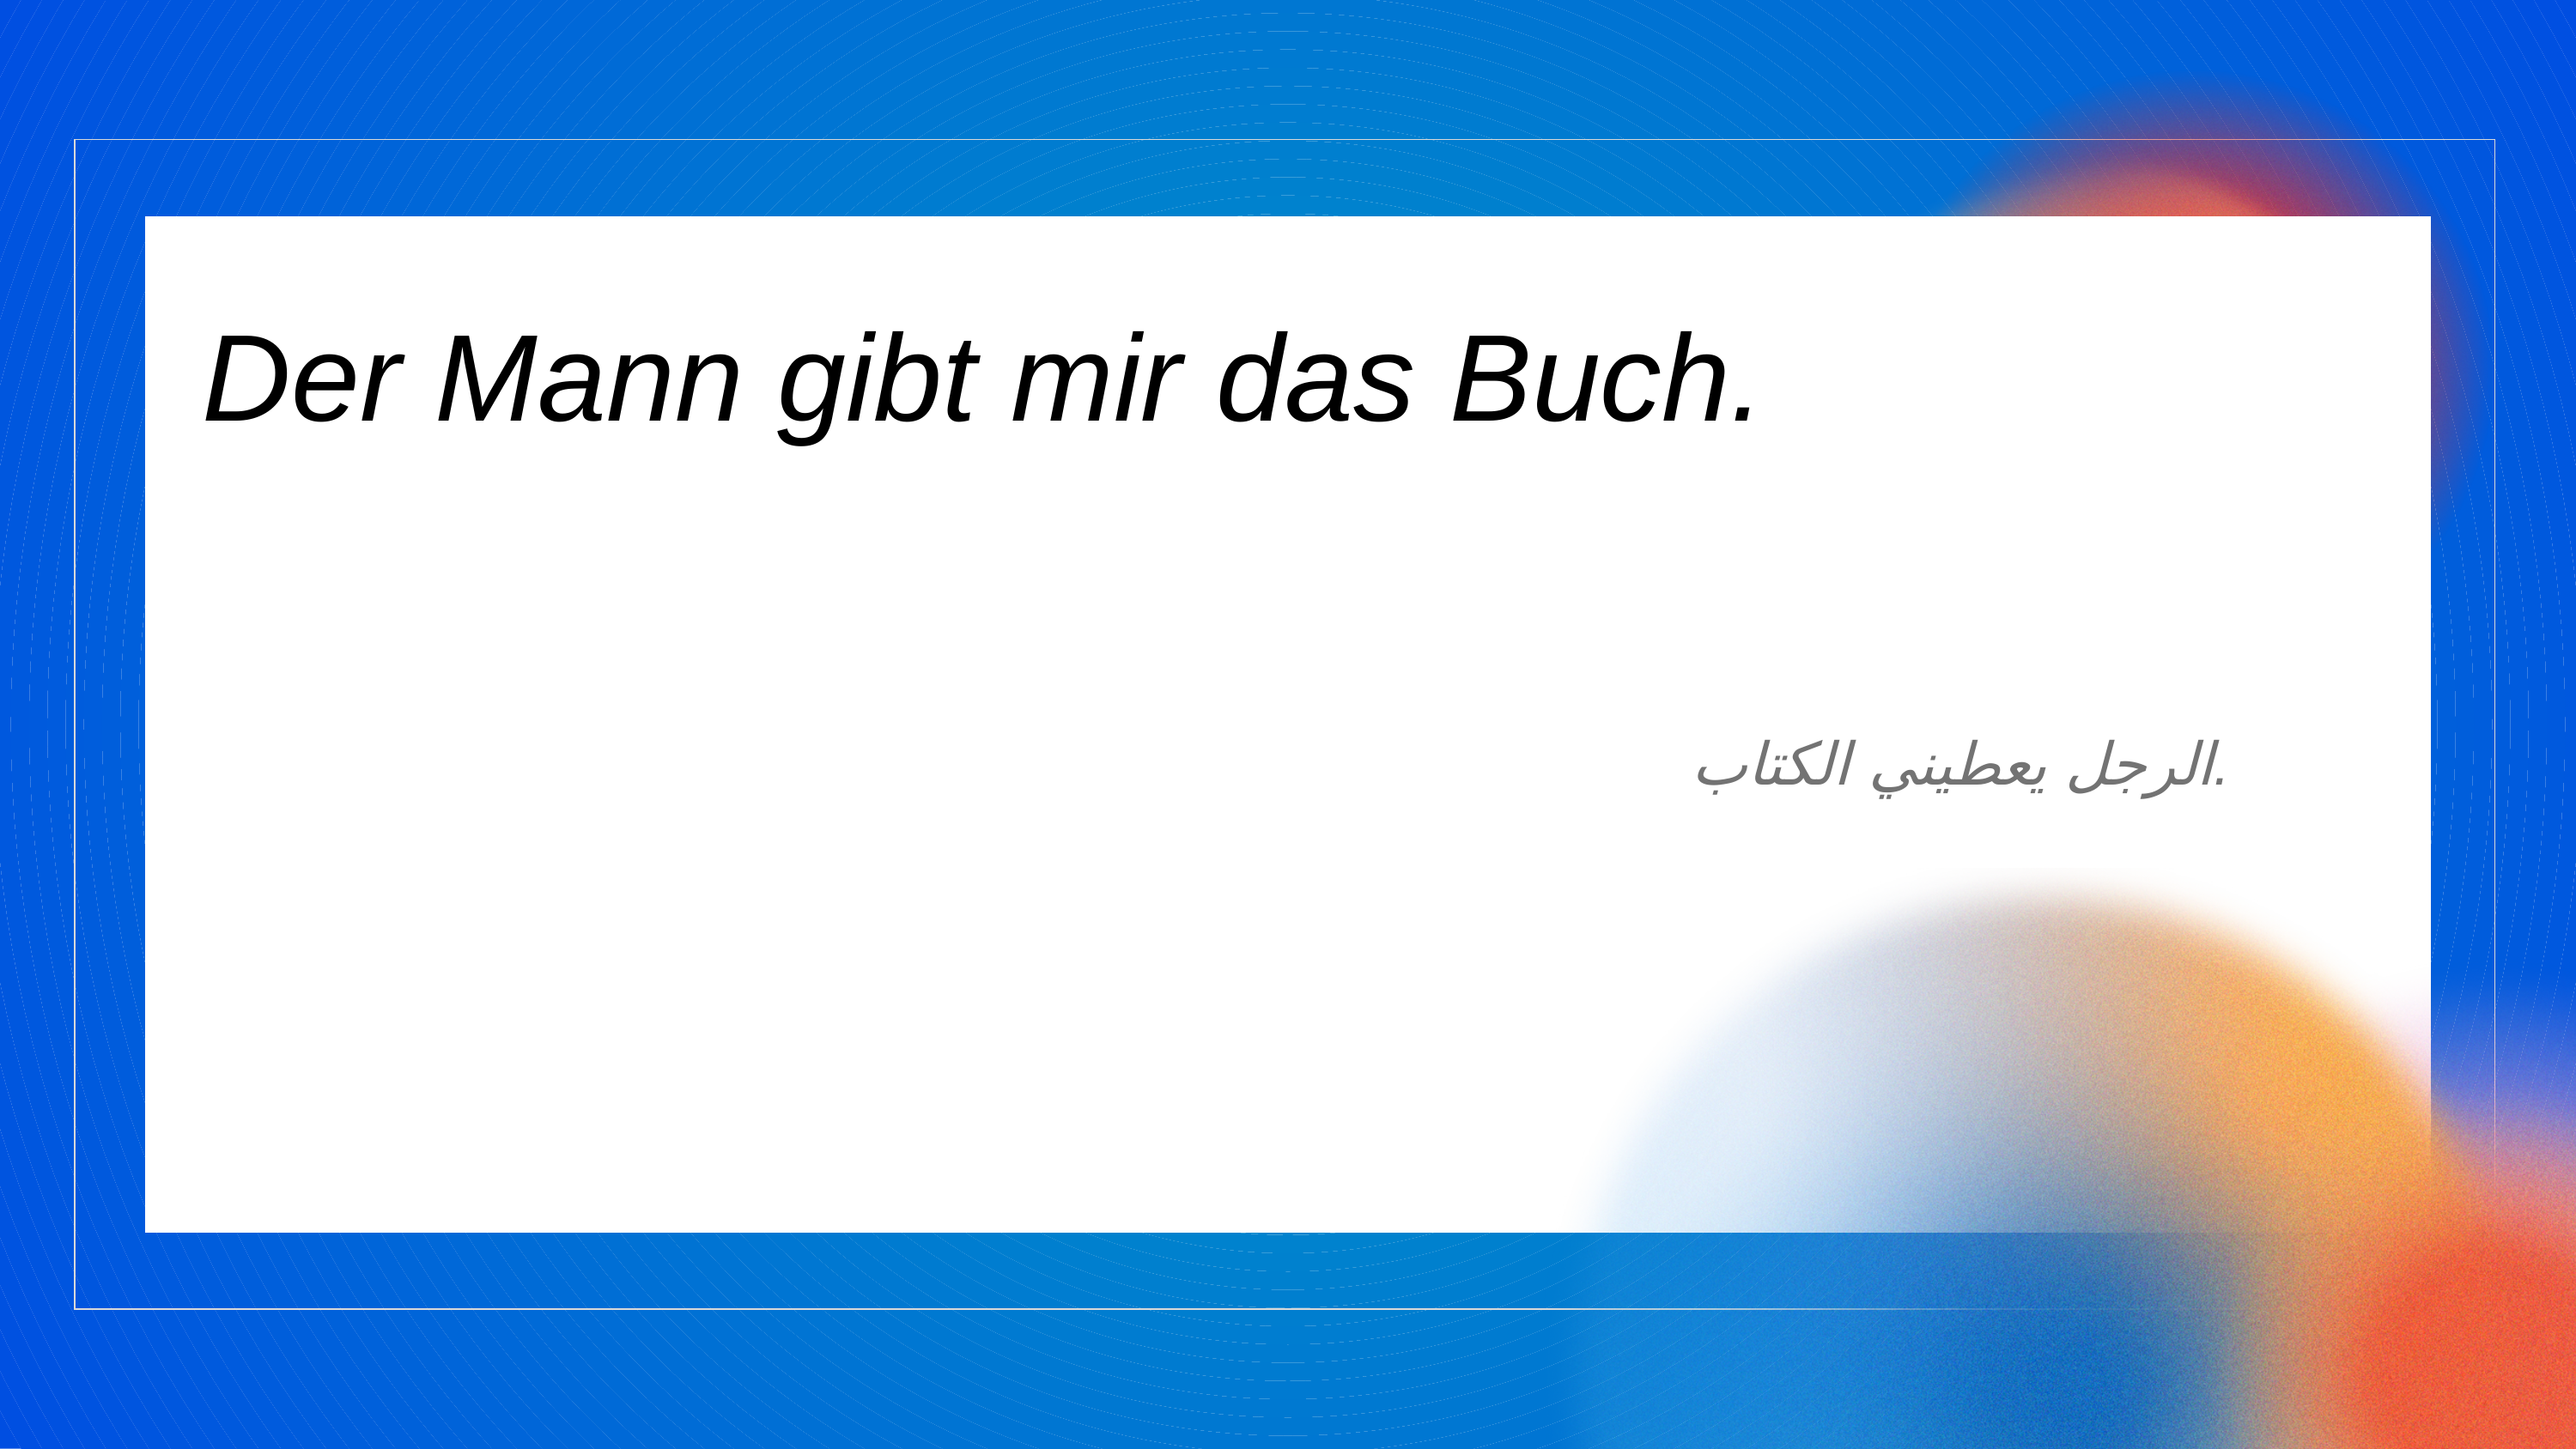

Der Mann gibt mir das Buch.

الرجل يعطيني الكتاب.